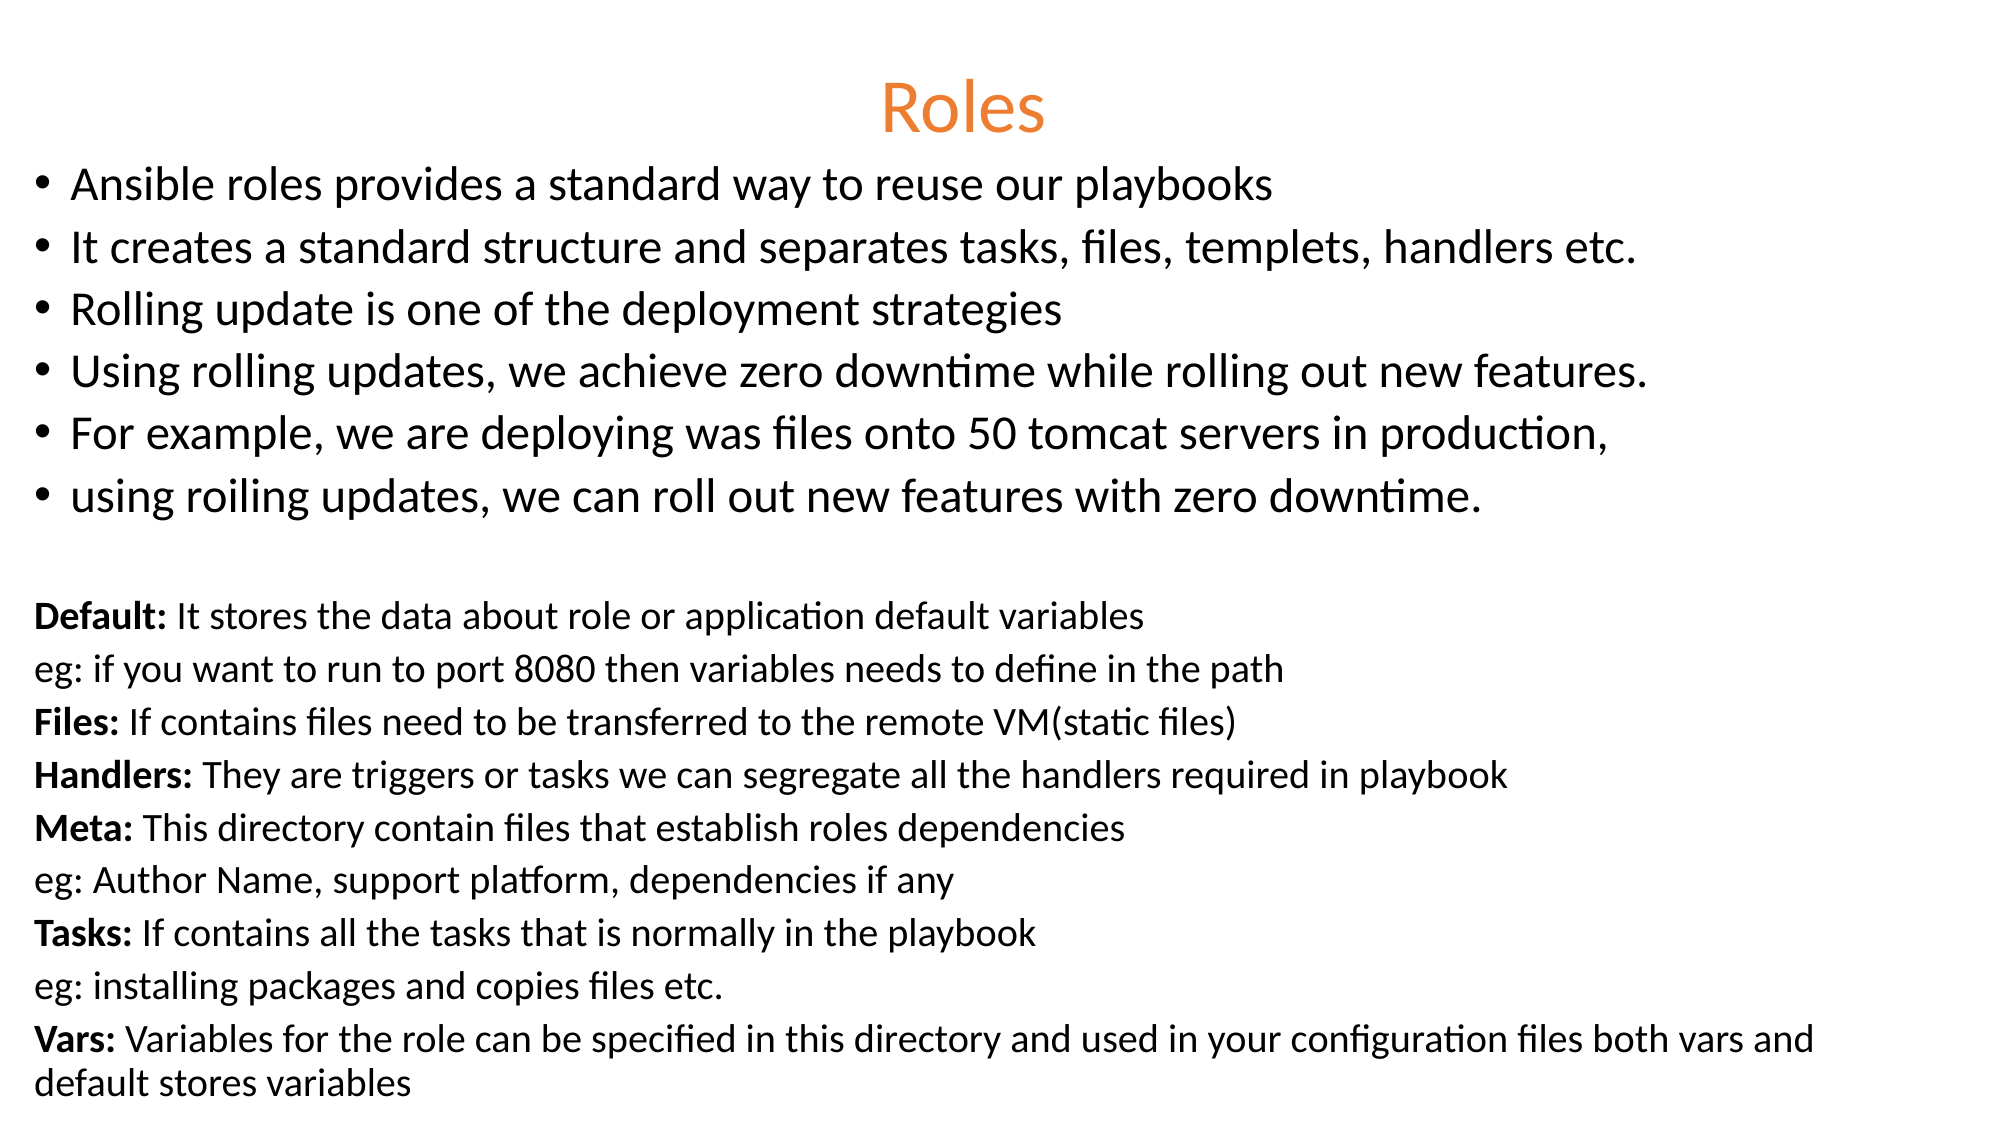

Roles
Ansible roles provides a standard way to reuse our playbooks
It creates a standard structure and separates tasks, files, templets, handlers etc.
Rolling update is one of the deployment strategies
Using rolling updates, we achieve zero downtime while rolling out new features.
For example, we are deploying was files onto 50 tomcat servers in production,
using roiling updates, we can roll out new features with zero downtime.

Default: It stores the data about role or application default variables
eg: if you want to run to port 8080 then variables needs to define in the path
Files: If contains files need to be transferred to the remote VM(static files)
Handlers: They are triggers or tasks we can segregate all the handlers required in playbook
Meta: This directory contain files that establish roles dependencies
eg: Author Name, support platform, dependencies if any
Tasks: If contains all the tasks that is normally in the playbook
eg: installing packages and copies files etc.
Vars: Variables for the role can be specified in this directory and used in your configuration files both vars and default stores variables